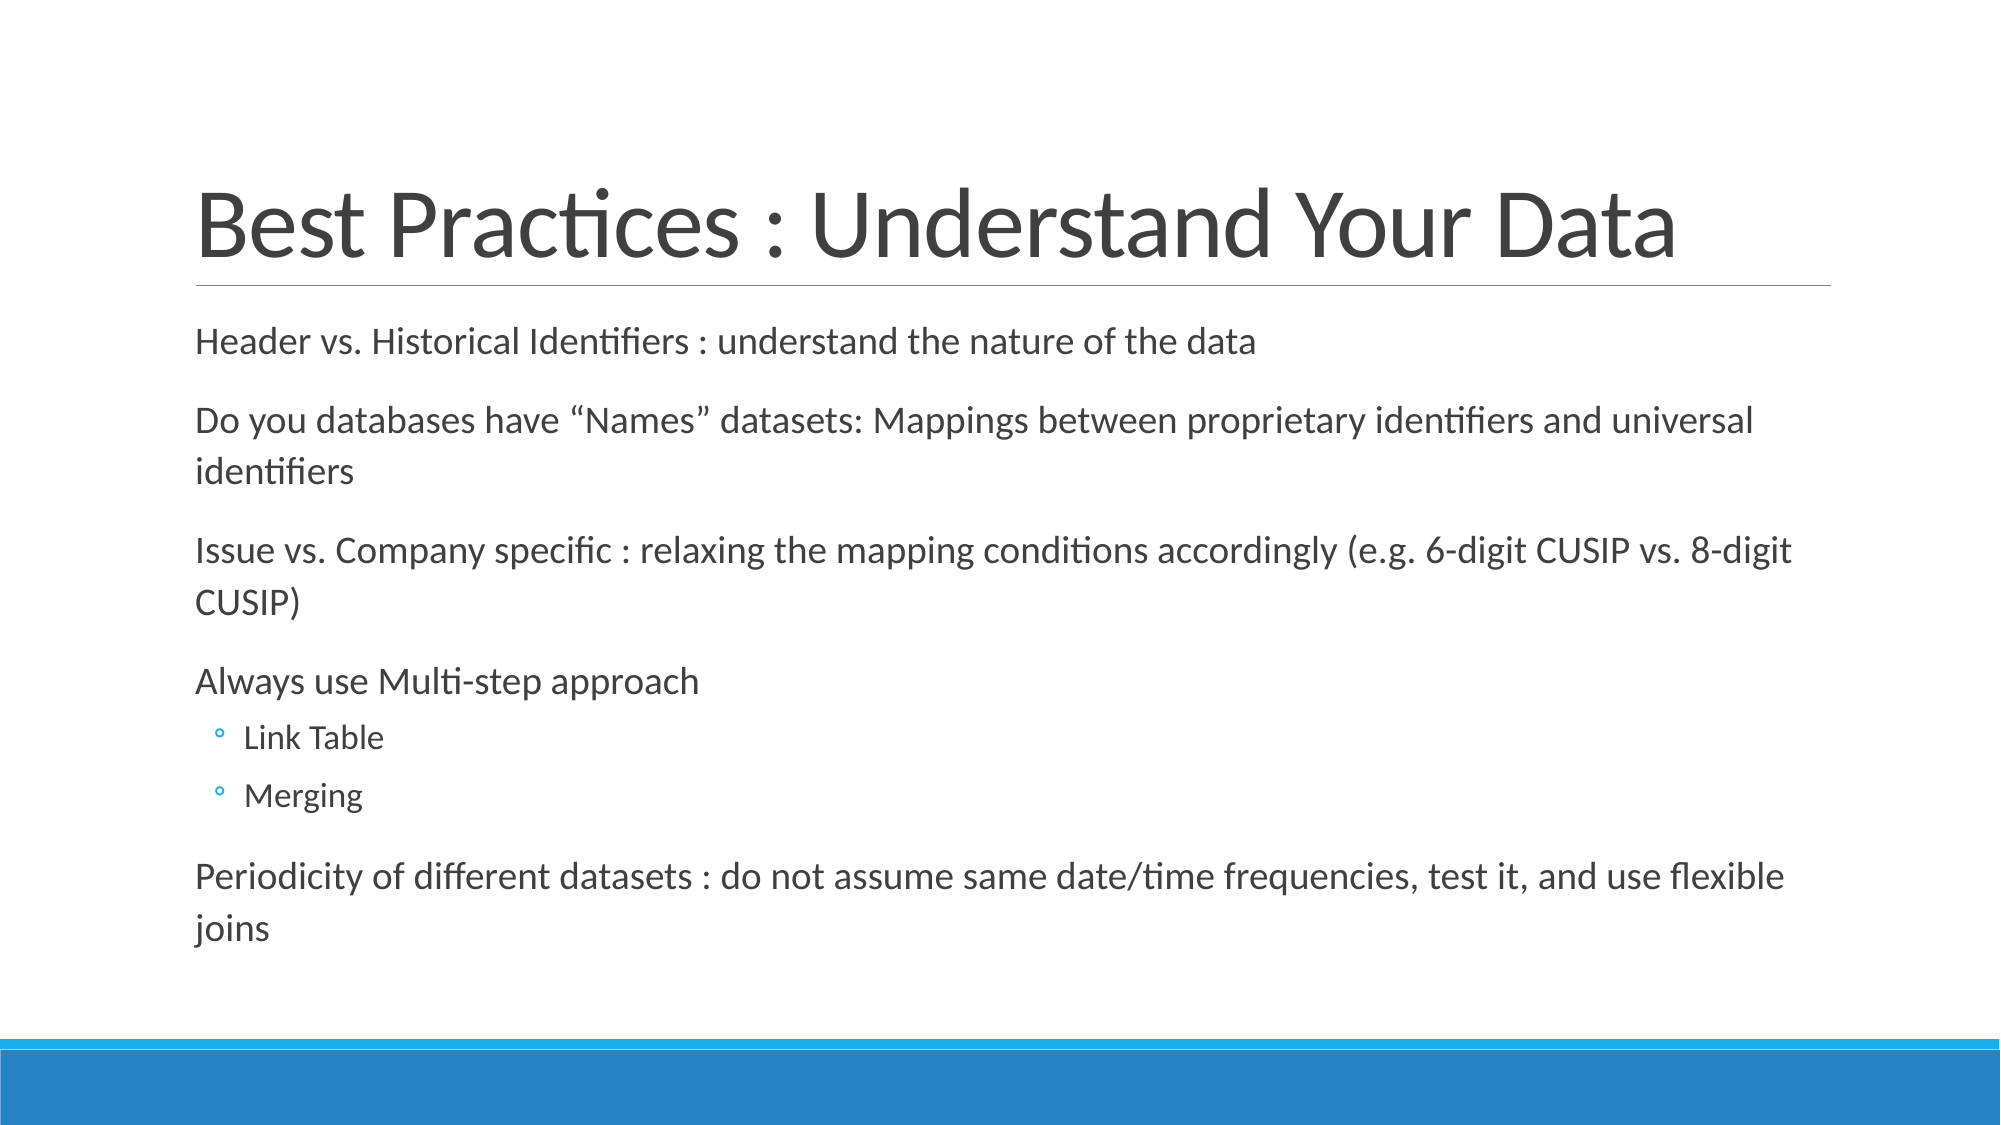

# Best Practices : Understand Your Data
Header vs. Historical Identifiers : understand the nature of the data
Do you databases have “Names” datasets: Mappings between proprietary identifiers and universal identifiers
Issue vs. Company specific : relaxing the mapping conditions accordingly (e.g. 6-digit CUSIP vs. 8-digit CUSIP)
Always use Multi-step approach
Link Table
Merging
Periodicity of different datasets : do not assume same date/time frequencies, test it, and use flexible joins